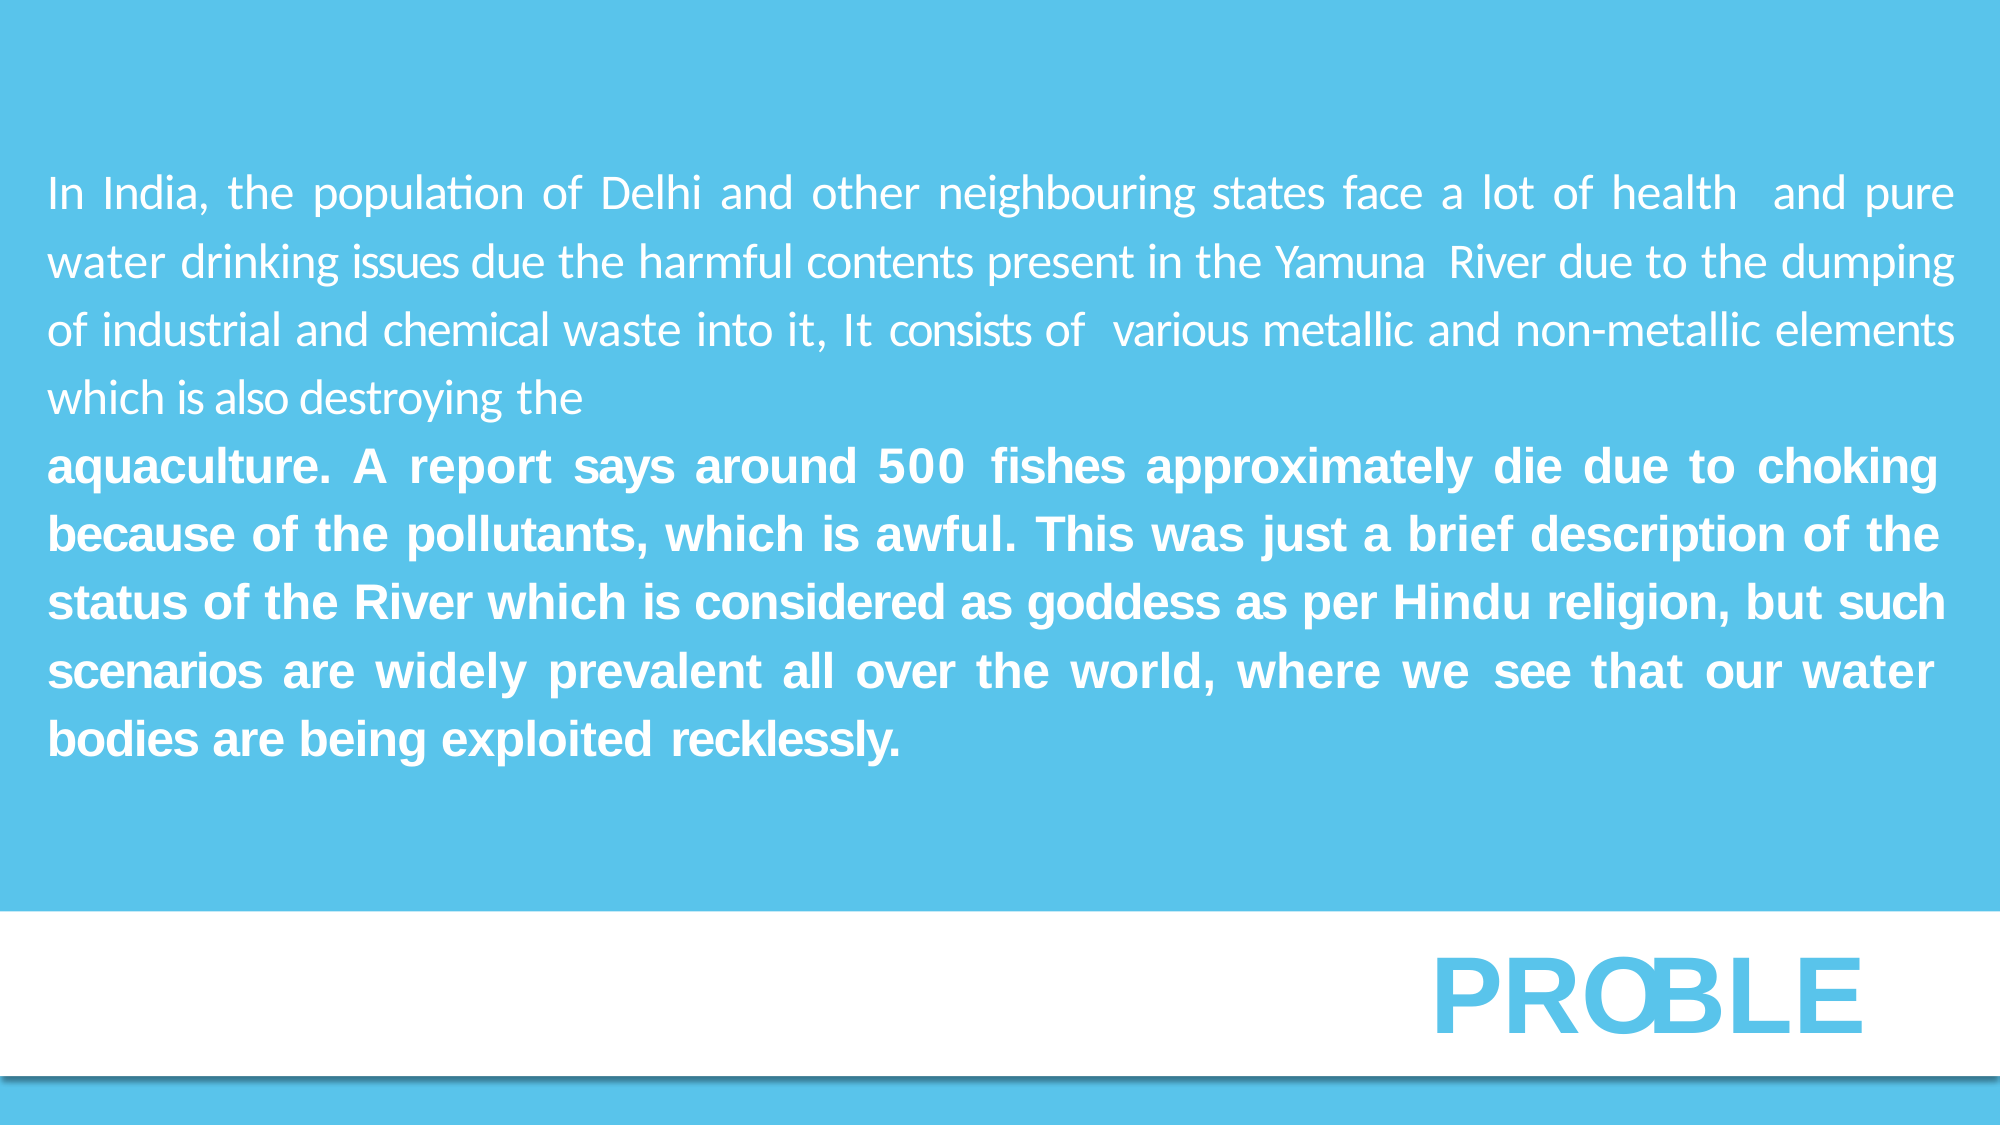

# In India, the population of Delhi and other neighbouring states face a lot of health  and pure water drinking issues due the harmful contents present in the Yamuna  River due to the dumping of industrial and chemical waste into it, It consists of  various metallic and non-metallic elements which is also destroying the
aquaculture. A report says around 500 ﬁshes approximately die due to choking  because of the pollutants, which is awful. This was just a brief description of the  status of the River which is considered as goddess as per Hindu religion, but such  scenarios are widely prevalent all over the world, where we see that our water  bodies are being exploited recklessly.

PROBLEM
4